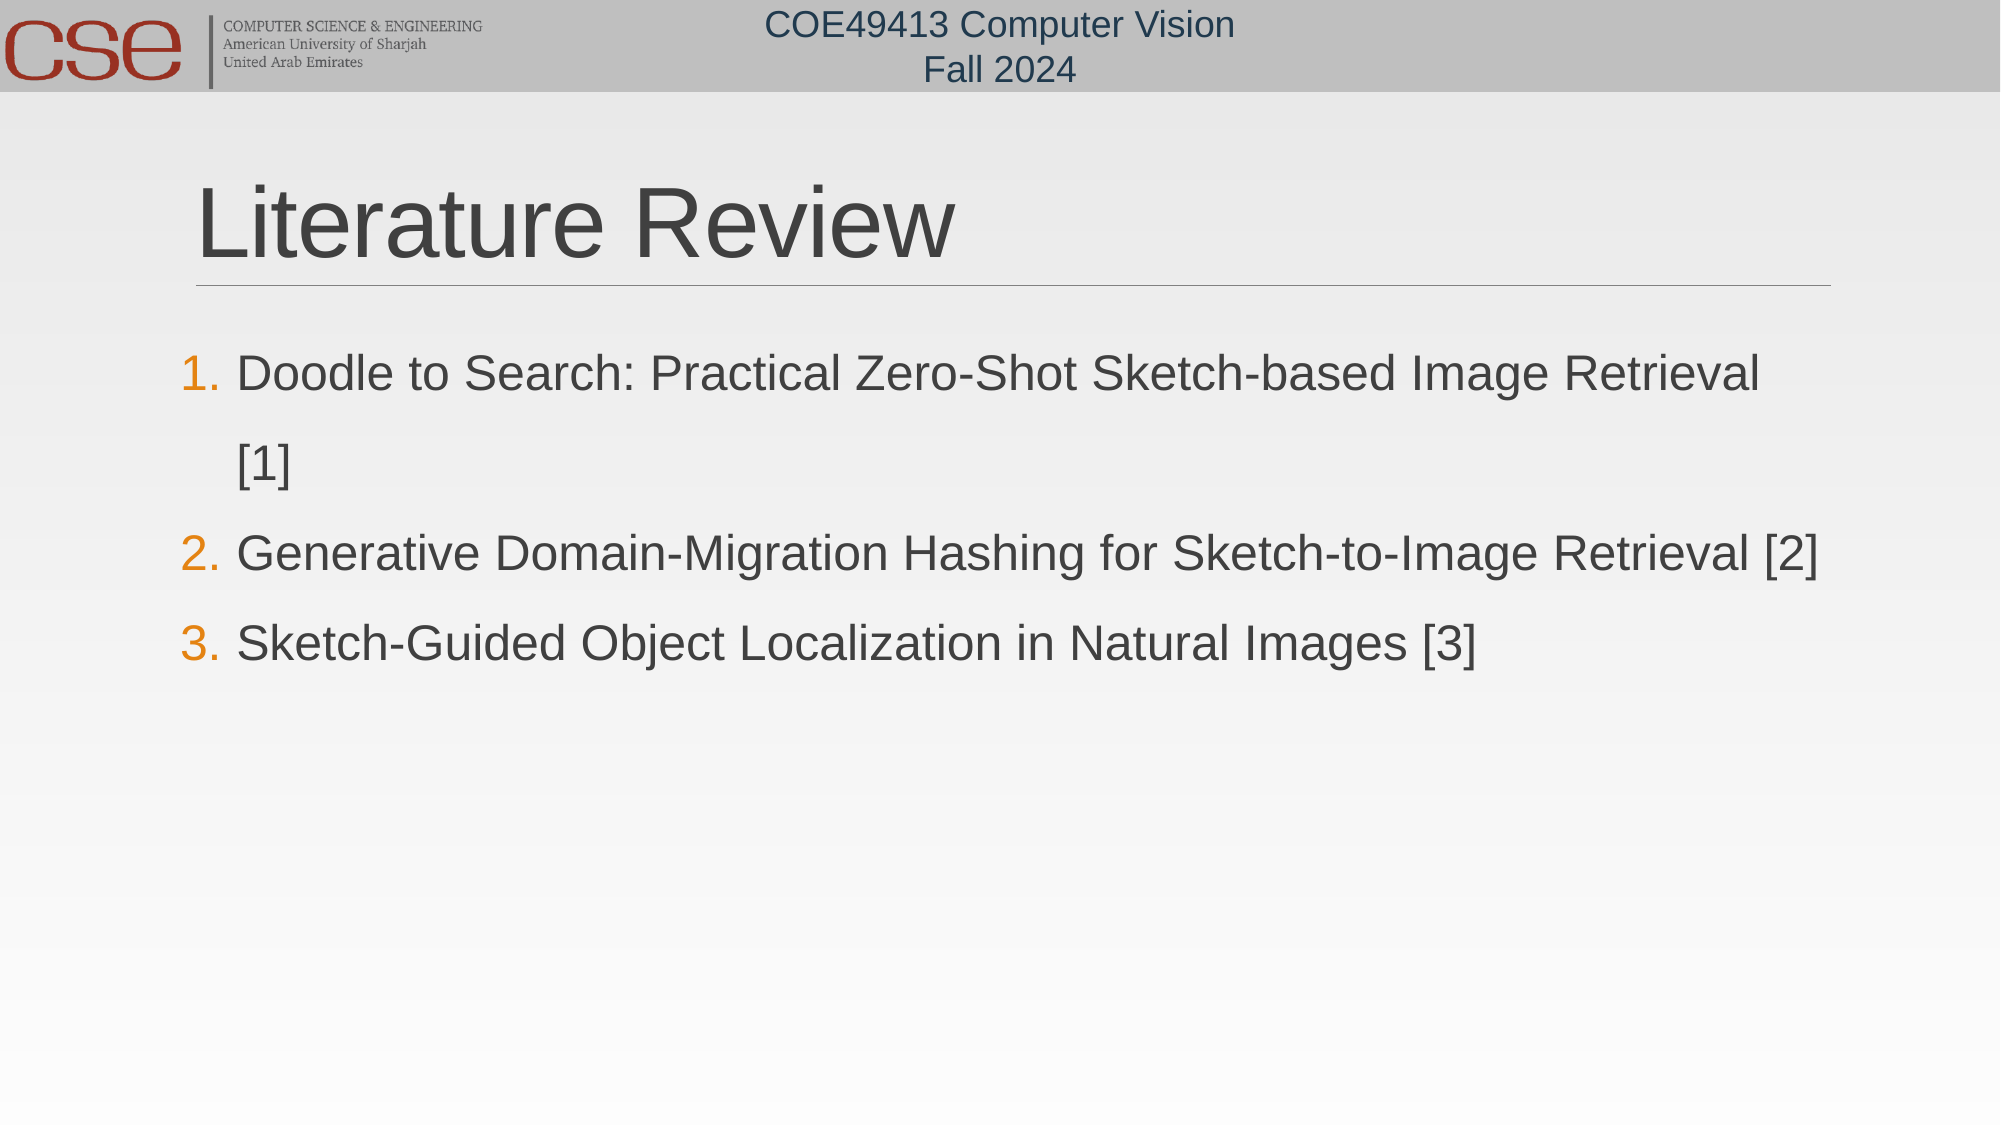

# Literature Review
Doodle to Search: Practical Zero-Shot Sketch-based Image Retrieval [1]
Generative Domain-Migration Hashing for Sketch-to-Image Retrieval [2]
Sketch-Guided Object Localization in Natural Images [3]